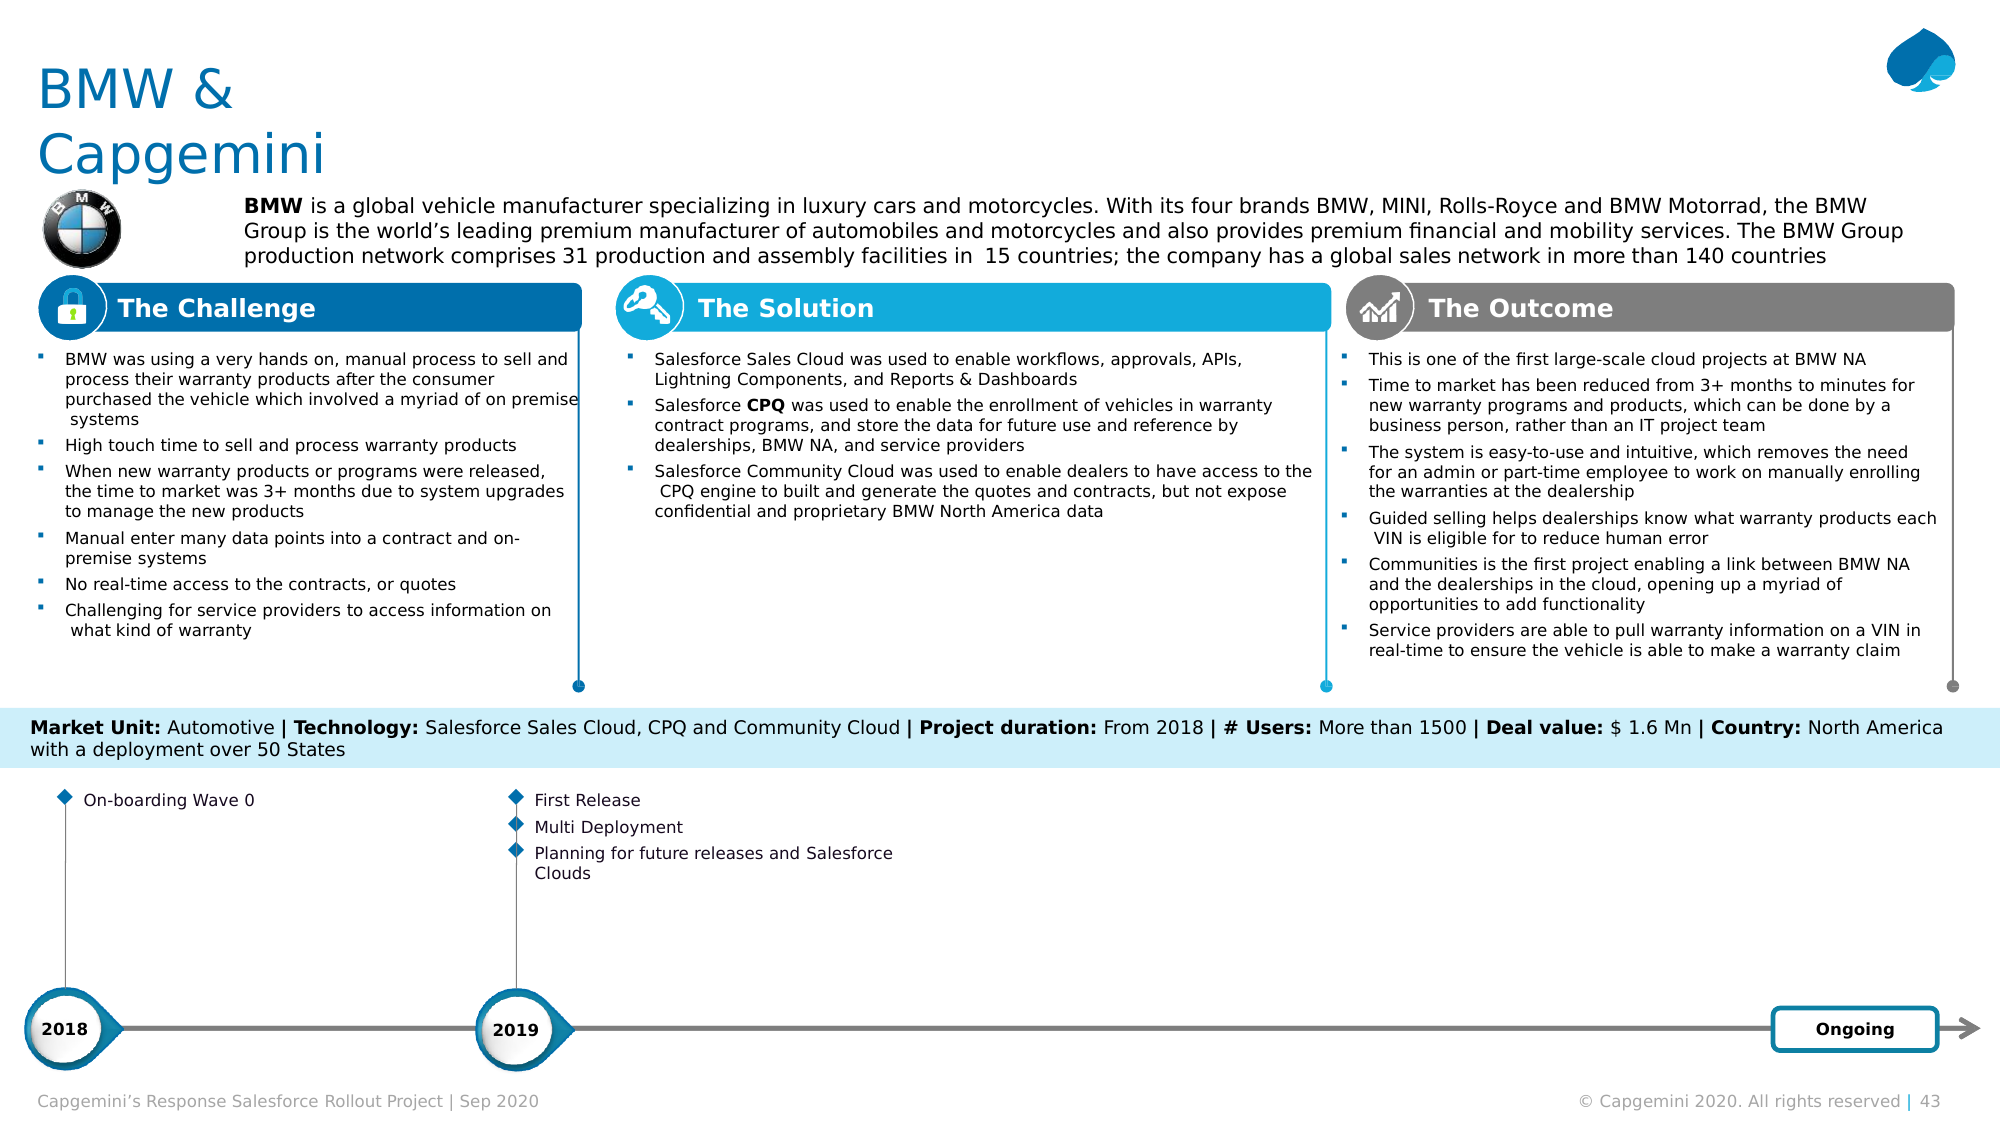

# BMW & Capgemini

BMW is a global vehicle manufacturer specializing in luxury cars and motorcycles. With its four brands BMW, MINI, Rolls-Royce and BMW Motorrad, the BMW  Group is the world’s leading premium manufacturer of automobiles and motorcycles and also provides premium financial and mobility services. The BMW Group  production network comprises 31 production and assembly facilities in 15 countries; the company has a global sales network in more than 140 countries

The Challenge	The Solution	The Outcome

This is one of the first large-scale cloud projects at BMW NA
Time to market has been reduced from 3+ months to minutes for  new warranty programs and products, which can be done by a  business person, rather than an IT project team
The system is easy-to-use and intuitive, which removes the need  for an admin or part-time employee to work on manually enrolling  the warranties at the dealership
Guided selling helps dealerships know what warranty products each  VIN is eligible for to reduce human error
Communities is the first project enabling a link between BMW NA  and the dealerships in the cloud, opening up a myriad of  opportunities to add functionality
Service providers are able to pull warranty information on a VIN in  real-time to ensure the vehicle is able to make a warranty claim
BMW was using a very hands on, manual process to sell and  process their warranty products after the consumer  purchased the vehicle which involved a myriad of on premise  systems
High touch time to sell and process warranty products
When new warranty products or programs were released,  the time to market was 3+ months due to system upgrades  to manage the new products
Manual enter many data points into a contract and on-  premise systems
No real-time access to the contracts, or quotes
Challenging for service providers to access information on  what kind of warranty
Salesforce Sales Cloud was used to enable workflows, approvals, APIs,  Lightning Components, and Reports & Dashboards
Salesforce CPQ was used to enable the enrollment of vehicles in warranty  contract programs, and store the data for future use and reference by  dealerships, BMW NA, and service providers
Salesforce Community Cloud was used to enable dealers to have access to the  CPQ engine to built and generate the quotes and contracts, but not expose  confidential and proprietary BMW North America data

Market Unit: Automotive | Technology: Salesforce Sales Cloud, CPQ and Community Cloud | Project duration: From 2018 | # Users: More than 1500 | Deal value: $ 1.6 Mn | Country: North America  with a deployment over 50 States
First Release
Multi Deployment
Planning for future releases and Salesforce
On-boarding Wave 0

Clouds

2018
Ongoing

2019
Capgemini’s Response Salesforce Rollout Project | Sep 2020
© Capgemini 2020. All rights reserved | 43